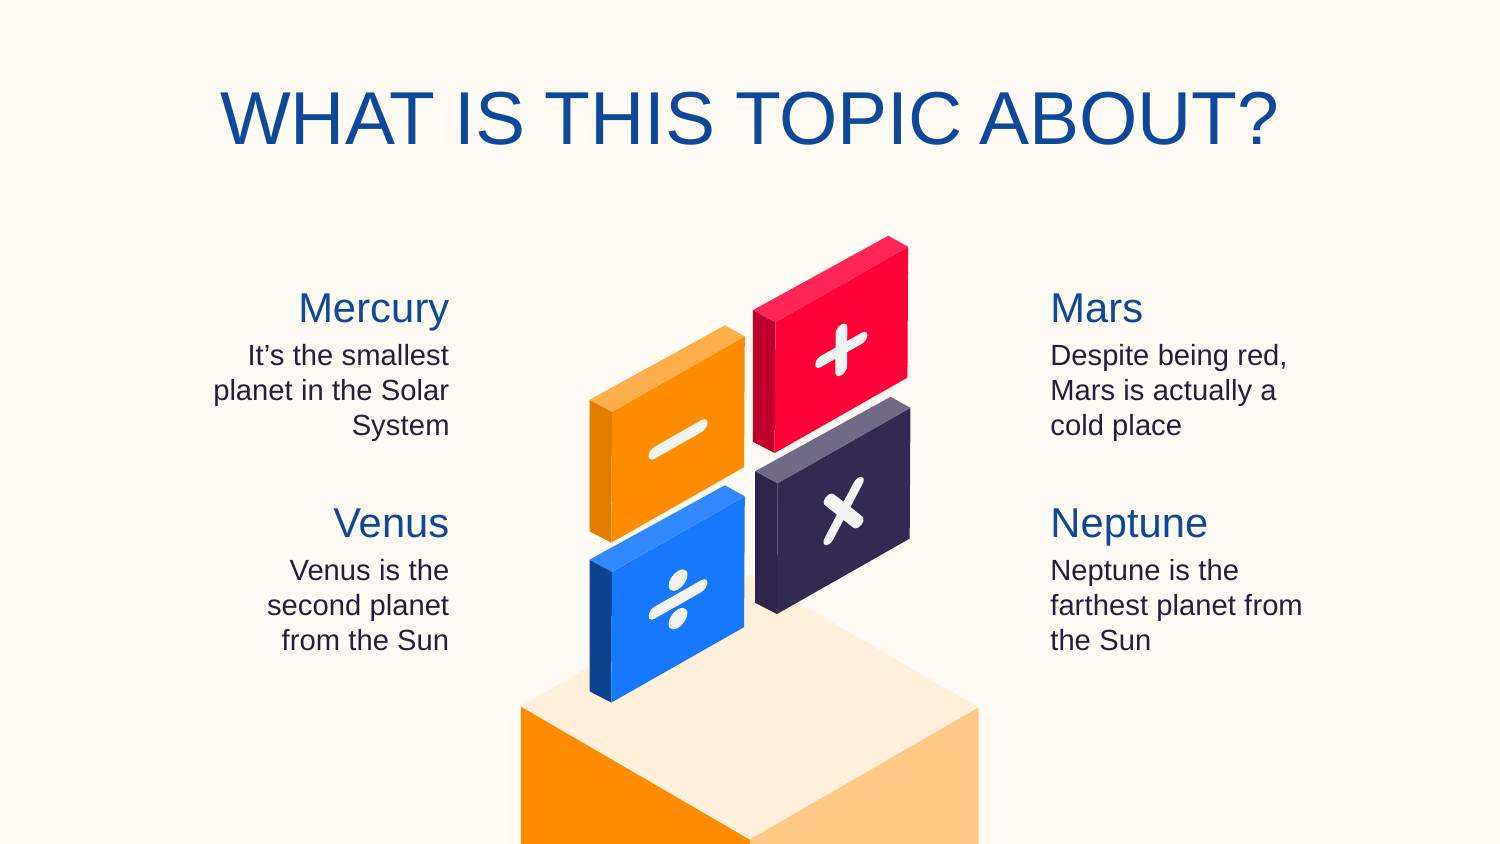

WHAT IS THIS TOPIC ABOUT?

# Mercury
Mars
It’s the smallest planet in the Solar System
Despite being red, Mars is actually a cold place
Venus
Neptune
Venus is the second planet from the Sun
Neptune is the farthest planet from the Sun